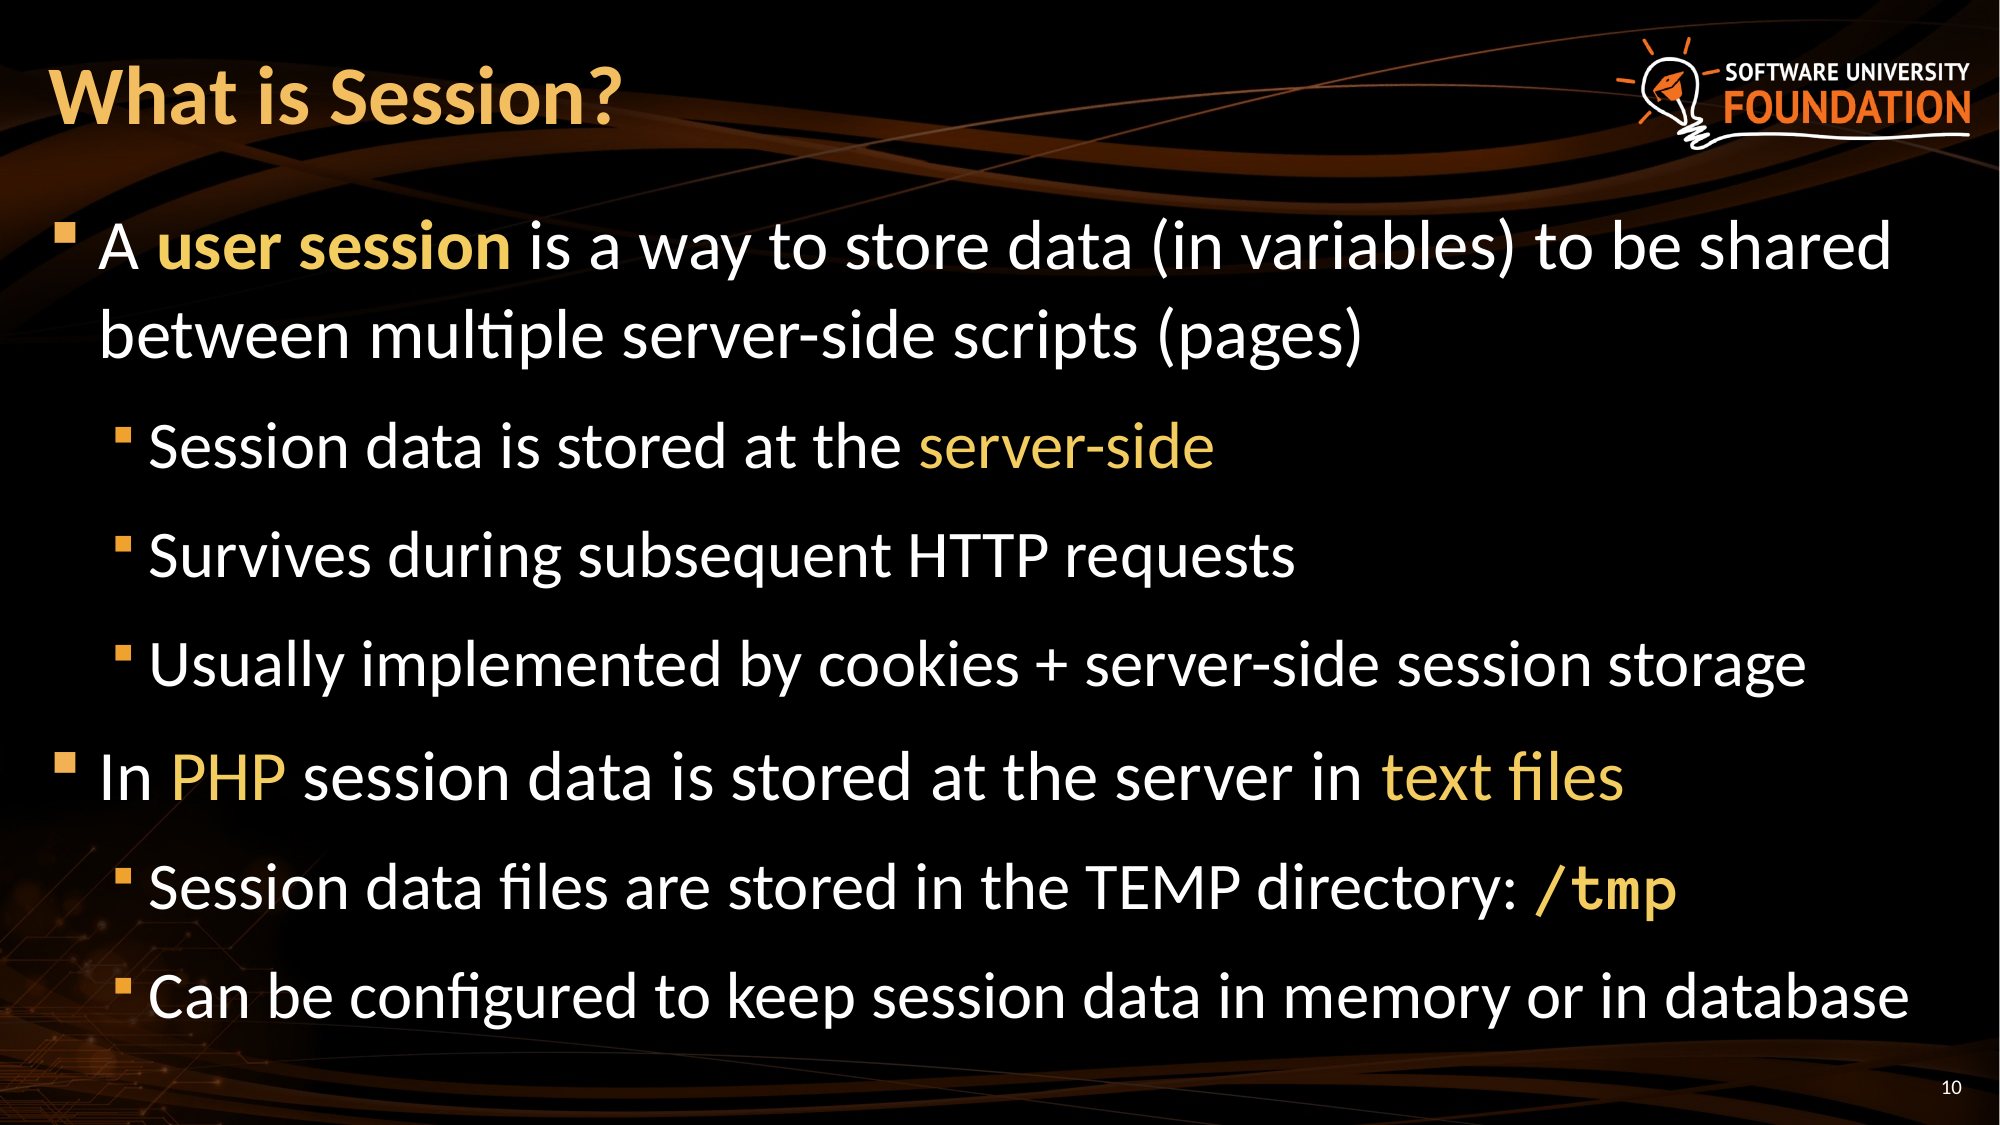

# What is Session?
A user session is a way to store data (in variables) to be shared between multiple server-side scripts (pages)
Session data is stored at the server-side
Survives during subsequent HTTP requests
Usually implemented by cookies + server-side session storage
In PHP session data is stored at the server in text files
Session data files are stored in the TEMP directory: /tmp
Can be configured to keep session data in memory or in database
10